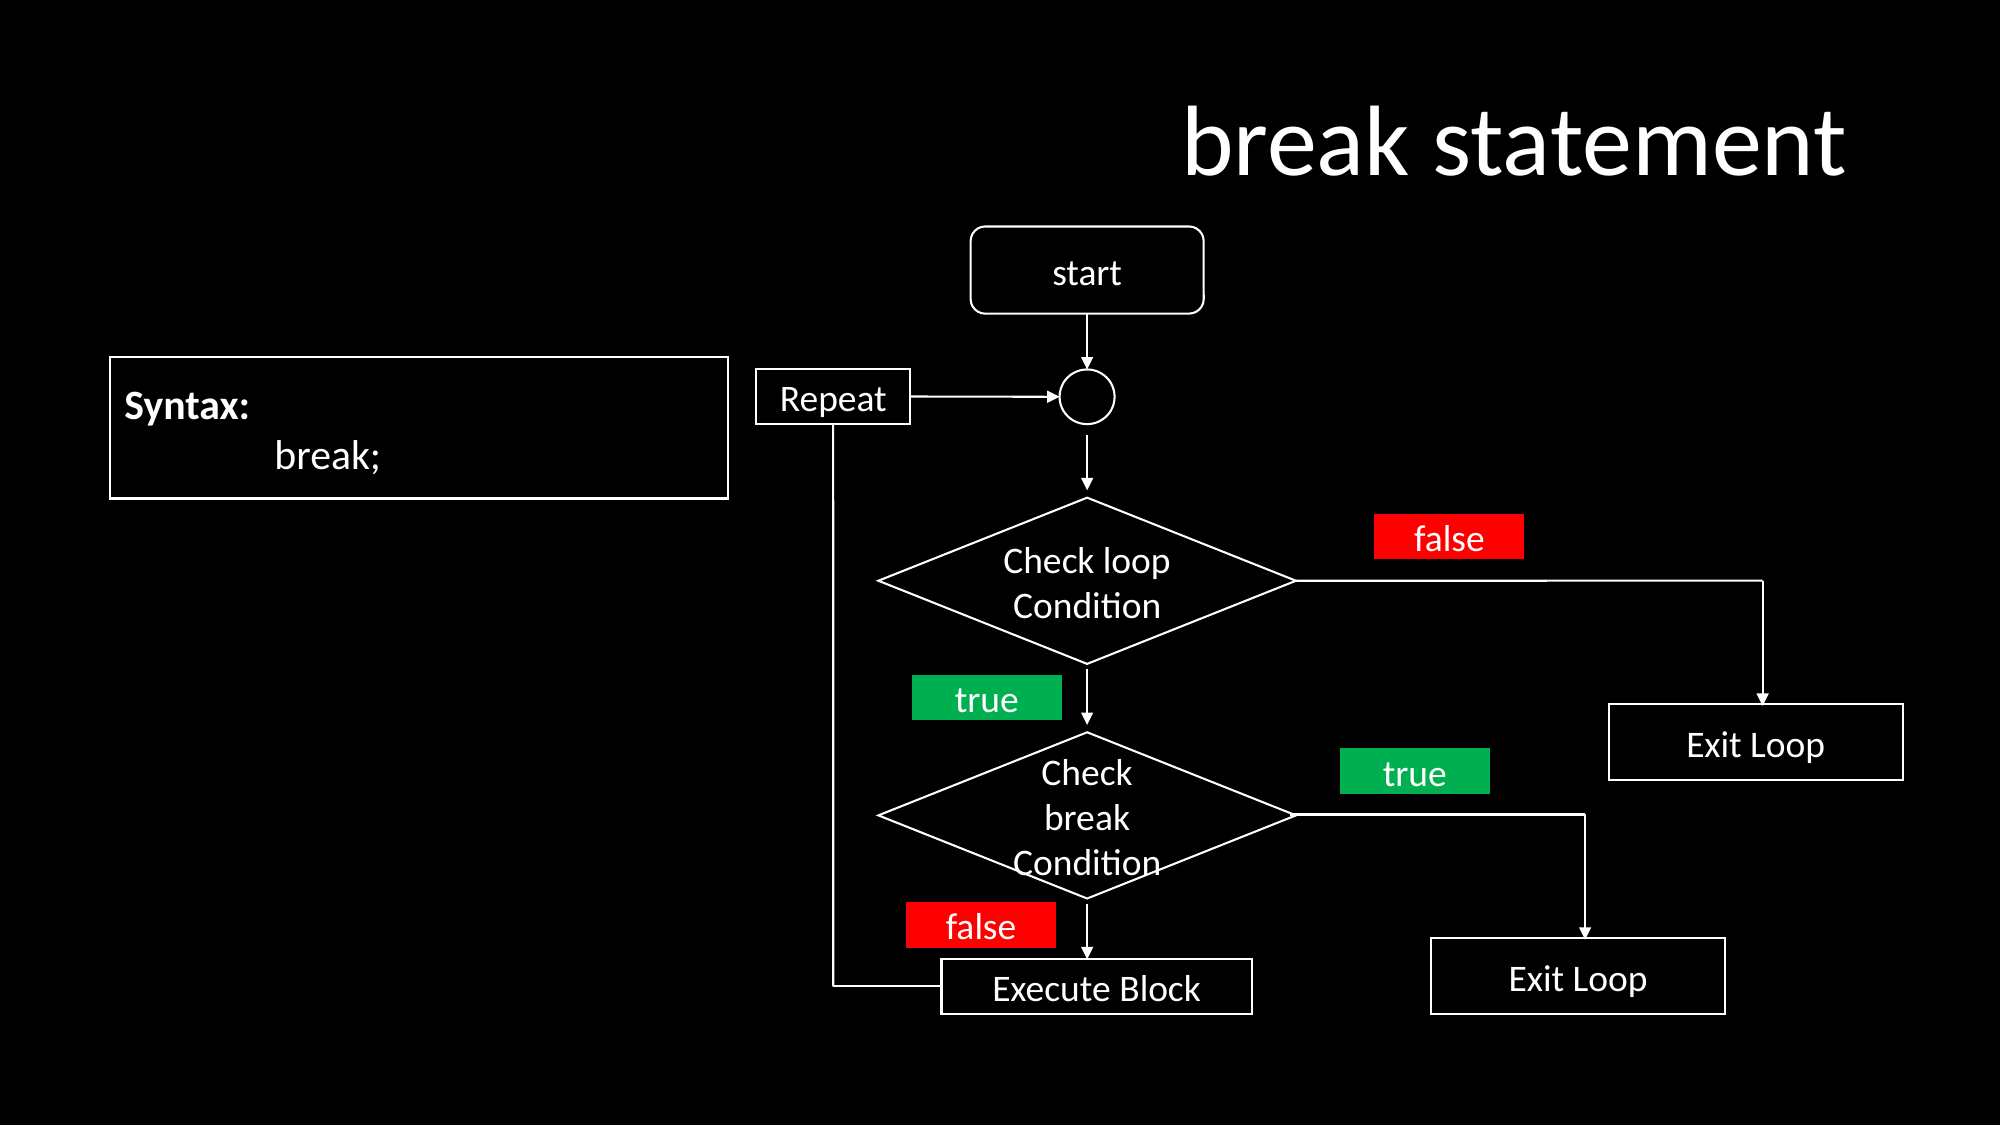

# break statement
start

Syntax:
	break;

Repeat

Check loop Condition
false
true
Exit Loop
Check break Condition
true
false
Exit Loop
Execute Block